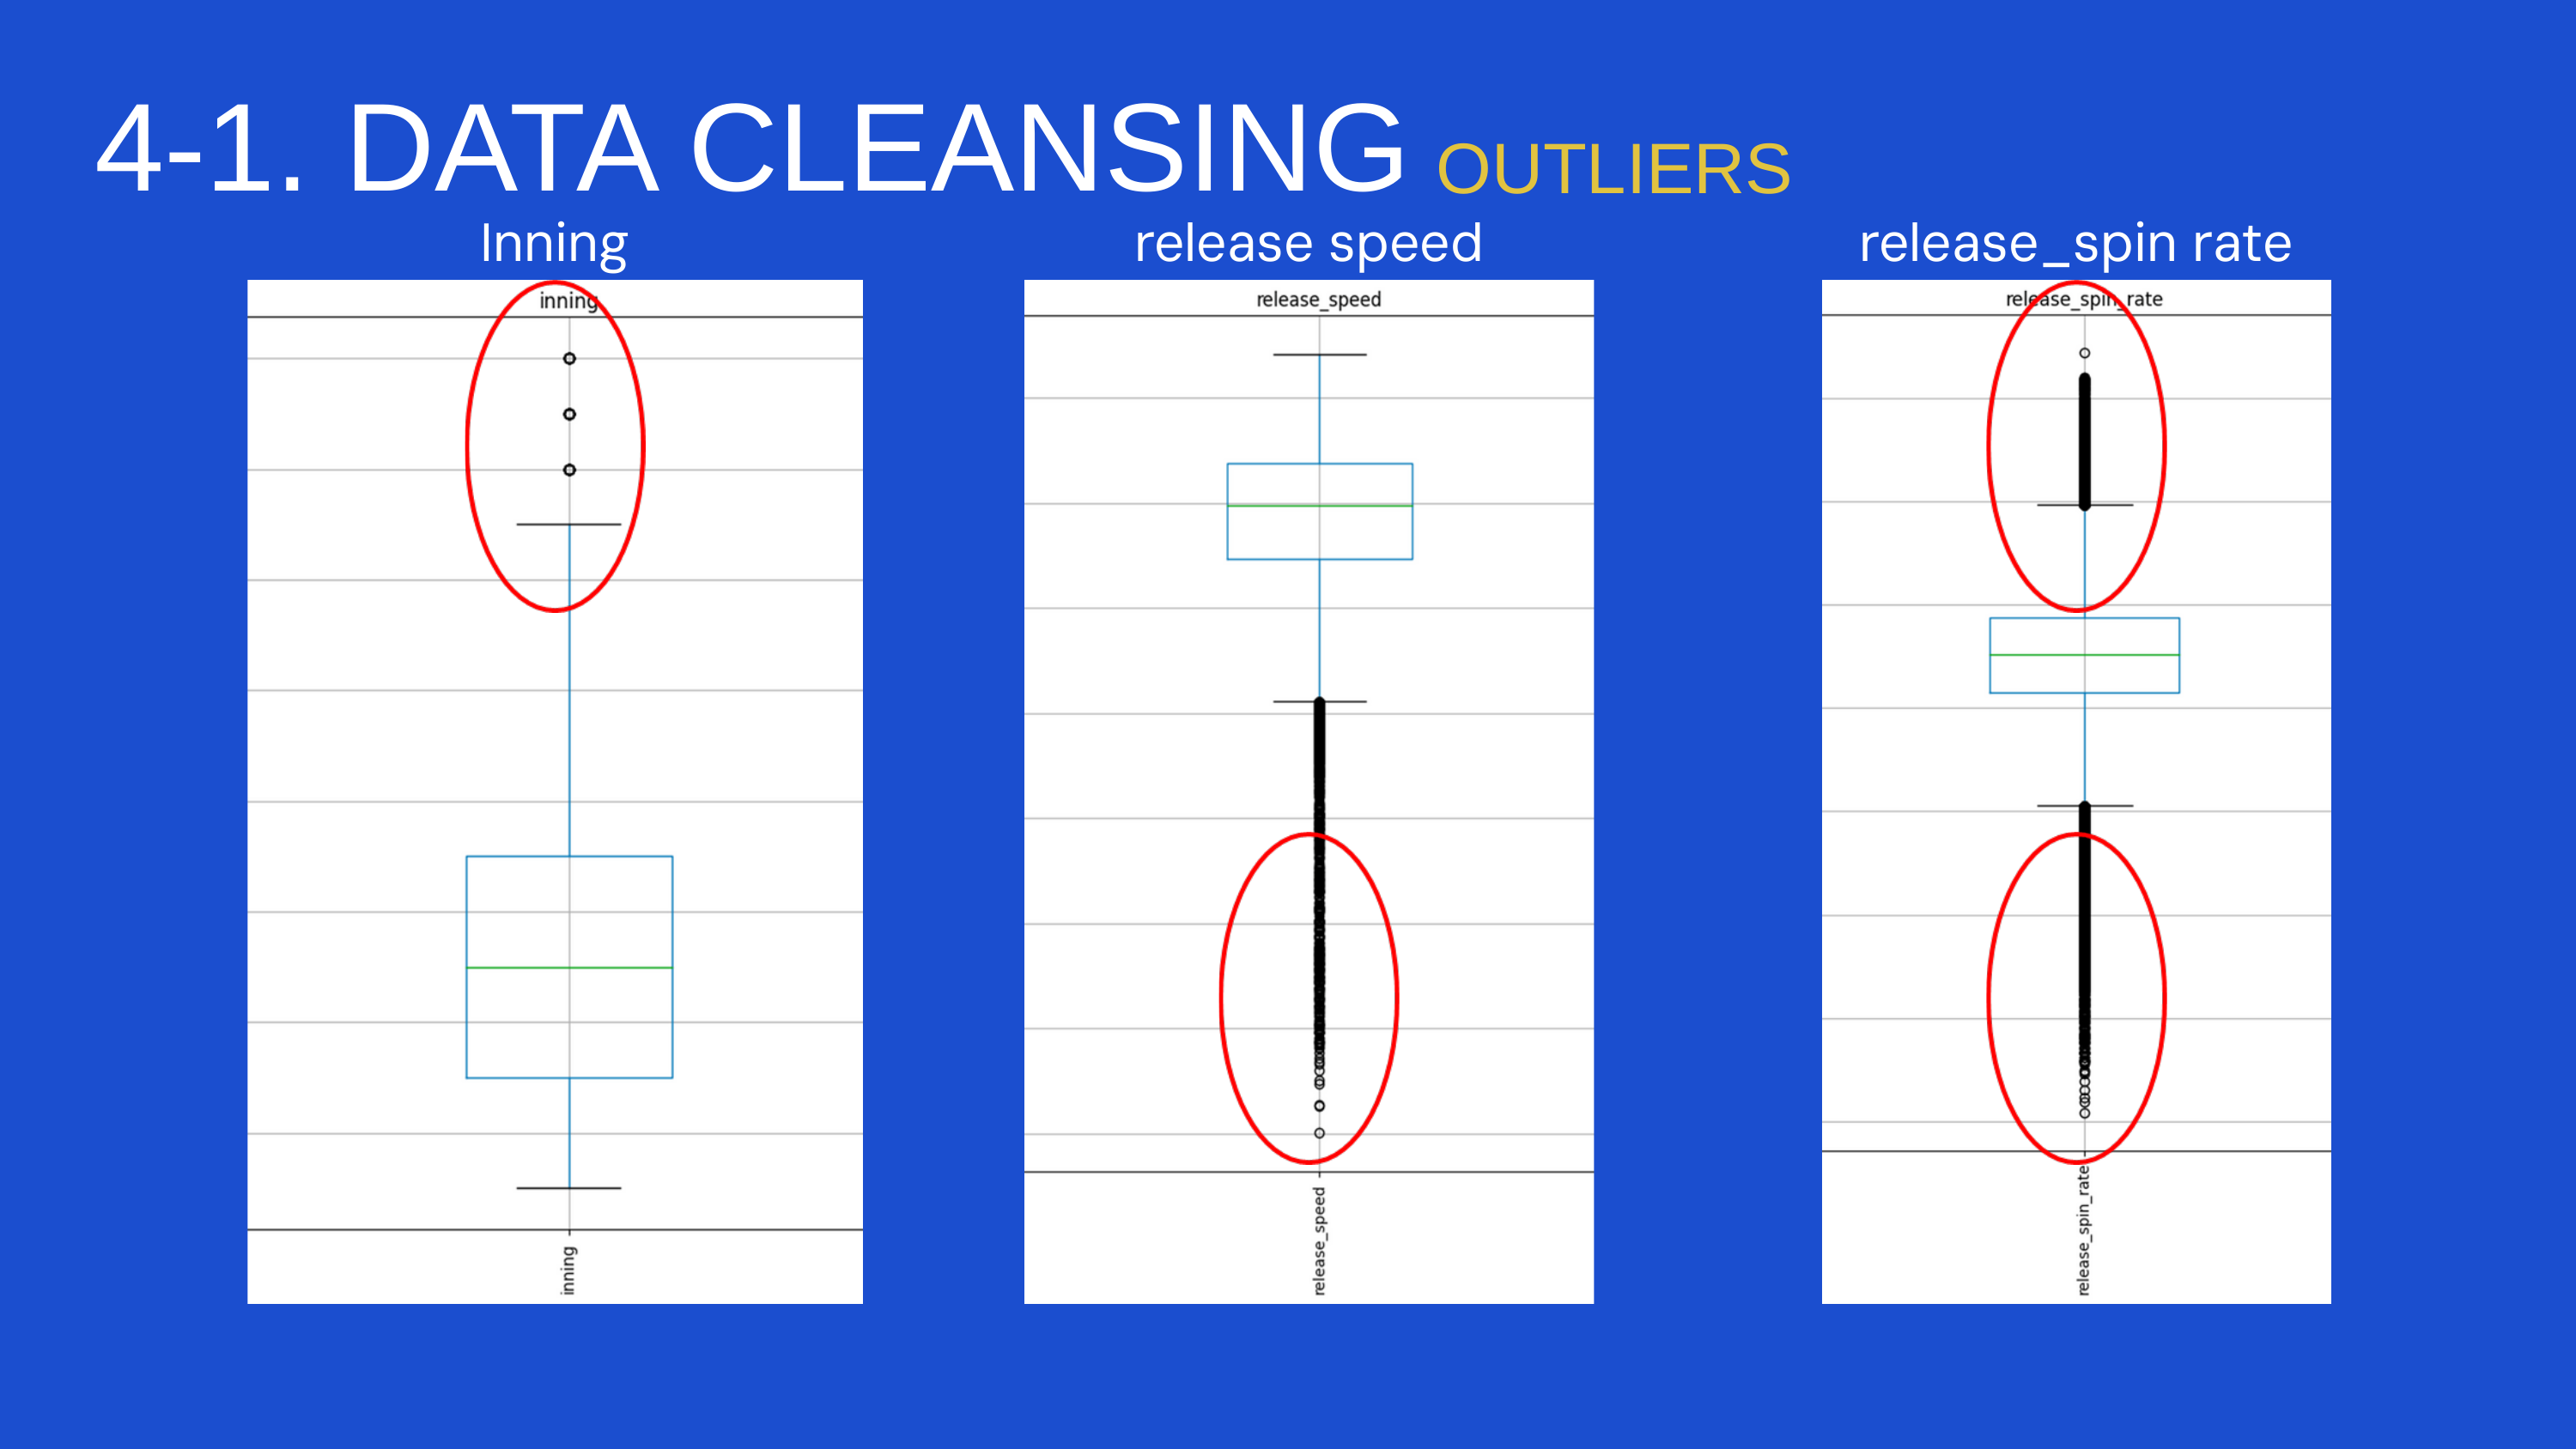

4-1. DATA CLEANSING
OUTLIERS
Inning
release speed
release_spin rate